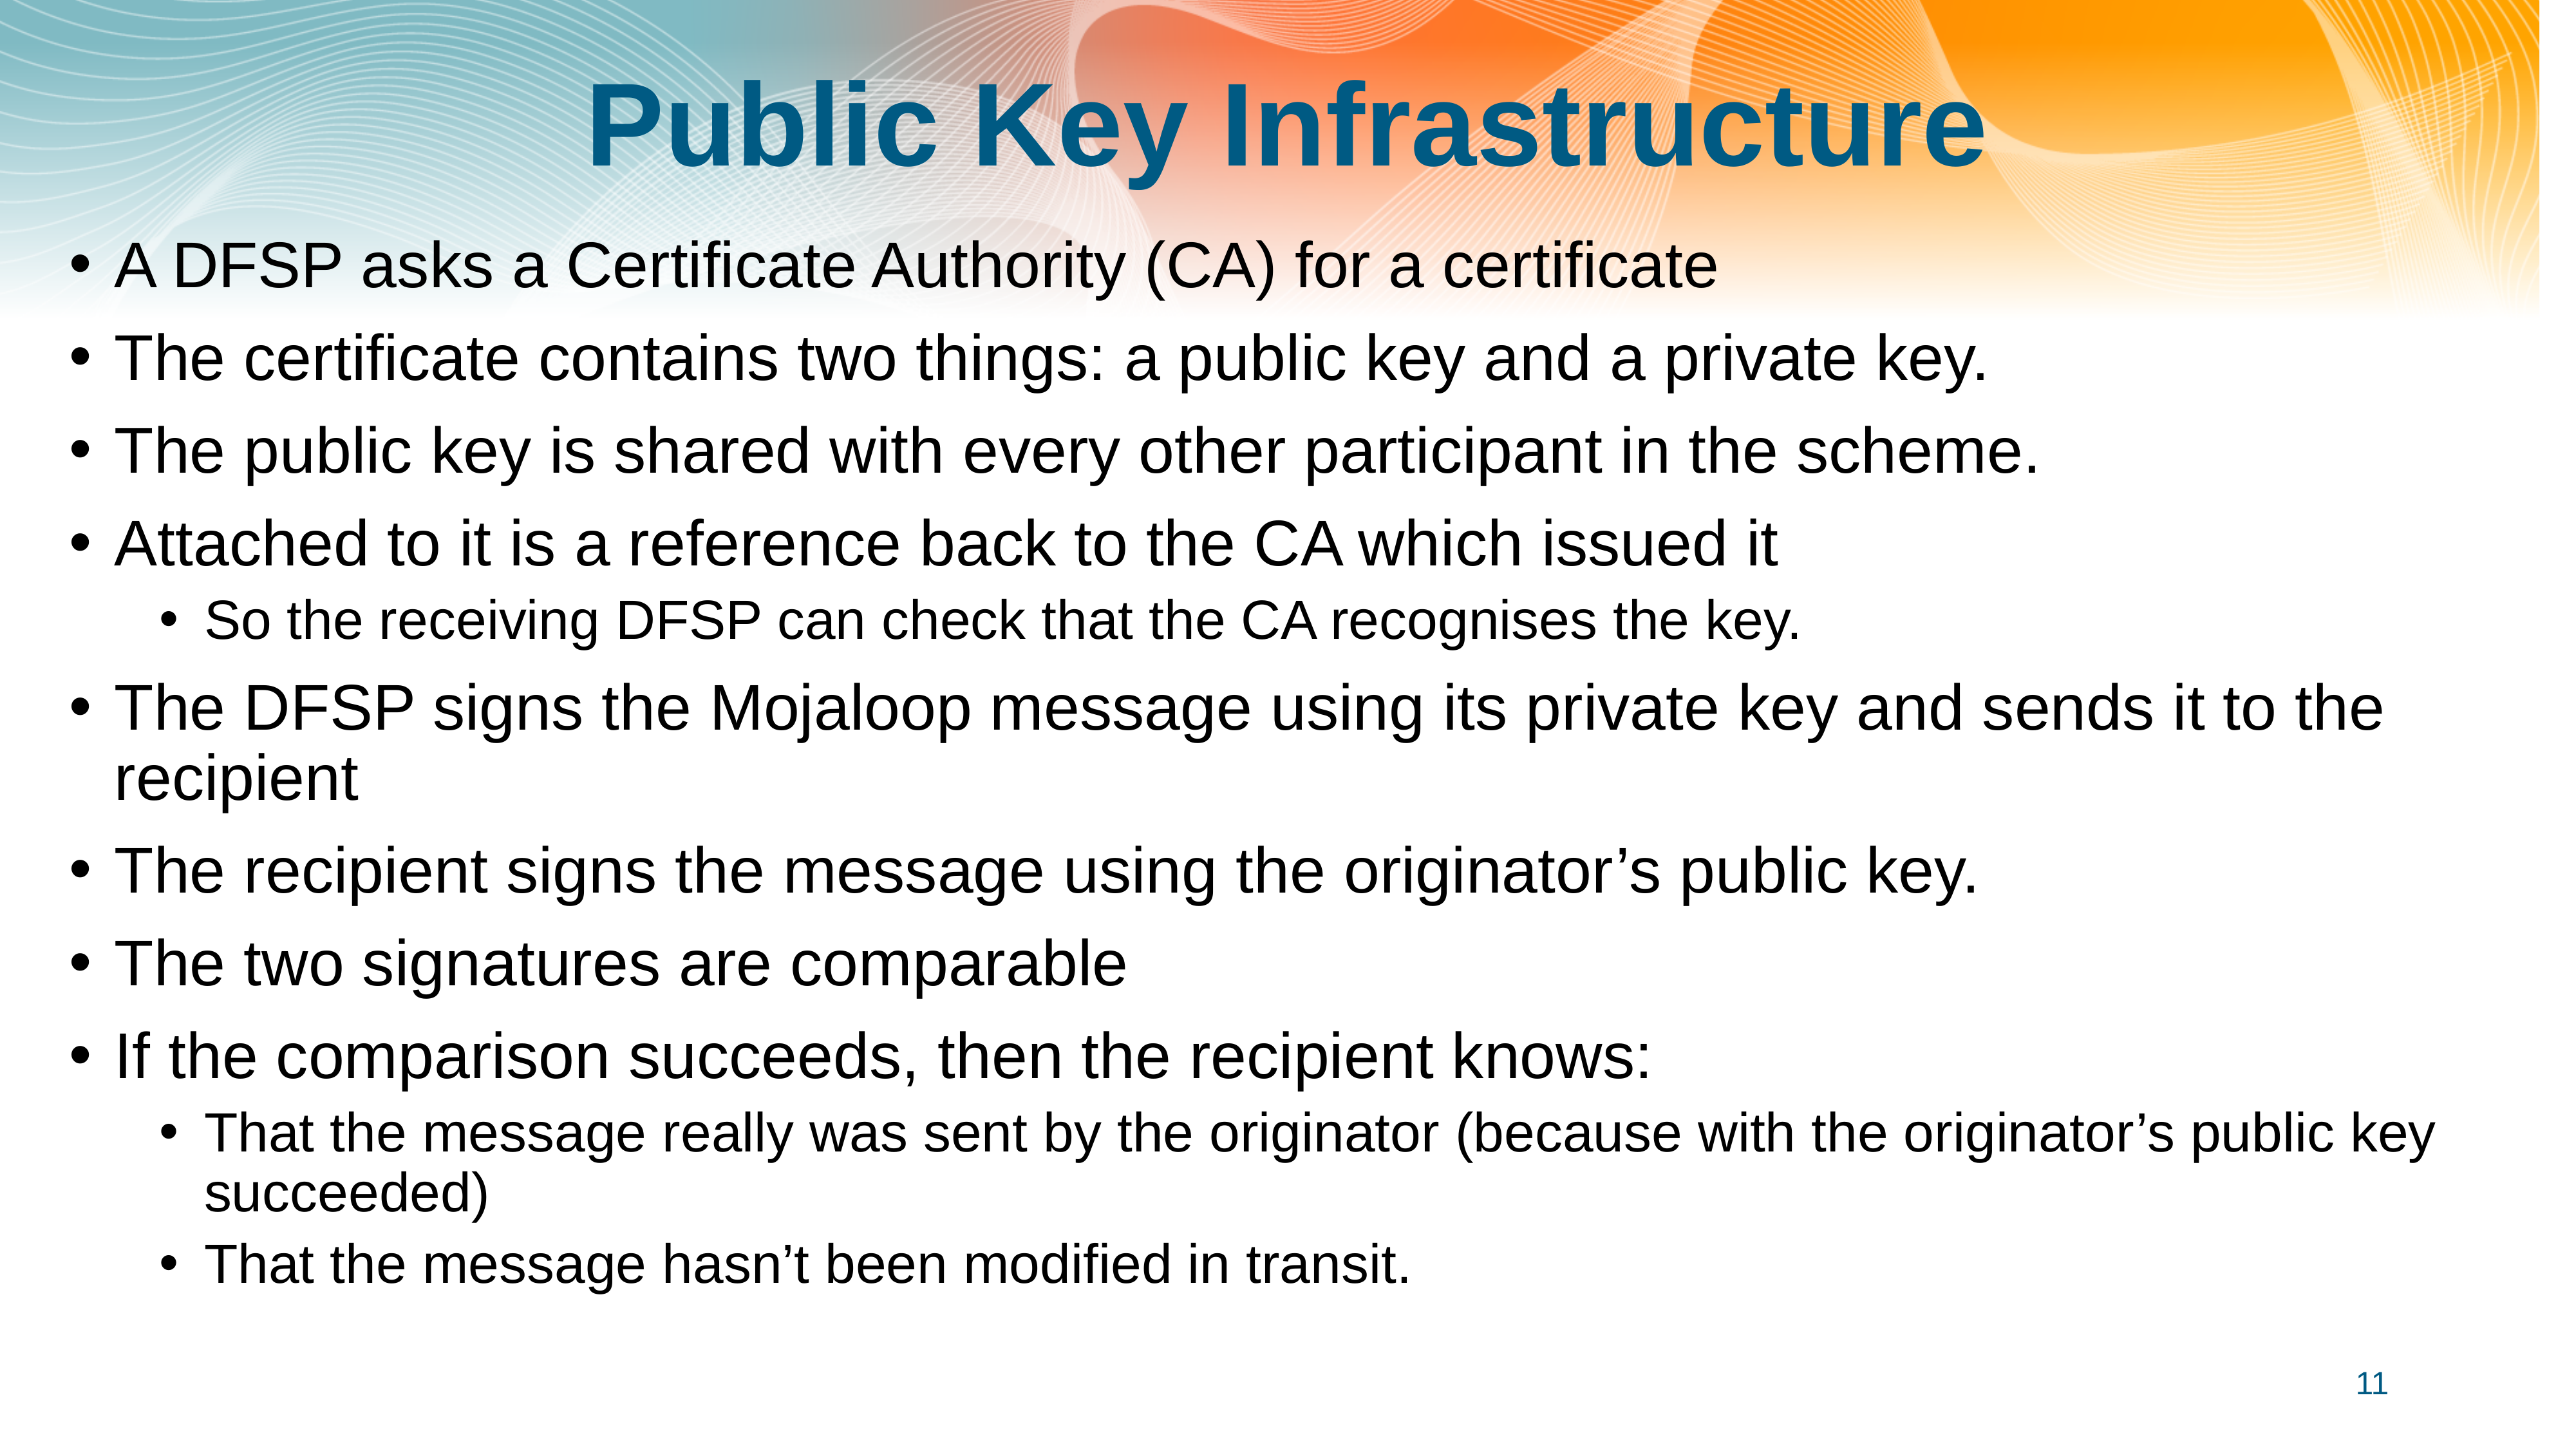

# Public Key Infrastructure
A DFSP asks a Certificate Authority (CA) for a certificate
The certificate contains two things: a public key and a private key.
The public key is shared with every other participant in the scheme.
Attached to it is a reference back to the CA which issued it
So the receiving DFSP can check that the CA recognises the key.
The DFSP signs the Mojaloop message using its private key and sends it to the recipient
The recipient signs the message using the originator’s public key.
The two signatures are comparable
If the comparison succeeds, then the recipient knows:
That the message really was sent by the originator (because with the originator’s public key succeeded)
That the message hasn’t been modified in transit.
11